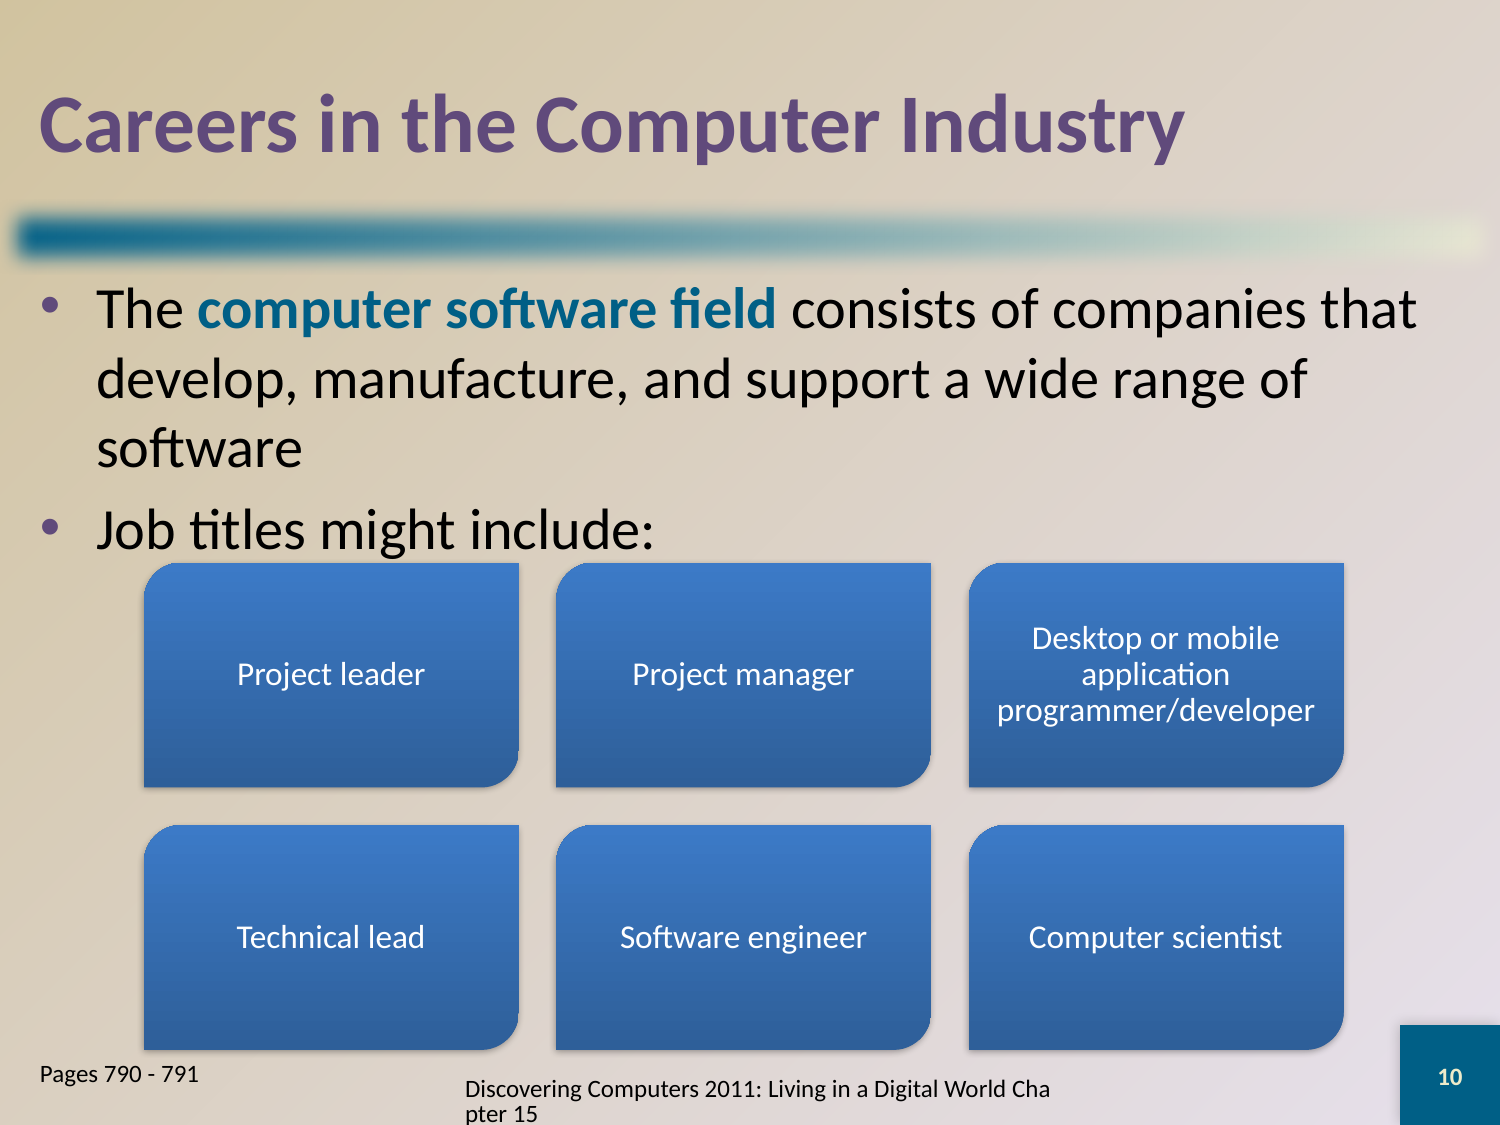

# Careers in the Computer Industry
The computer software field consists of companies that develop, manufacture, and support a wide range of software
Job titles might include:
Project leader
Project manager
Desktop or mobile application programmer/developer
Technical lead
Software engineer
Computer scientist
10
Pages 790 - 791
Discovering Computers 2011: Living in a Digital World Chapter 15